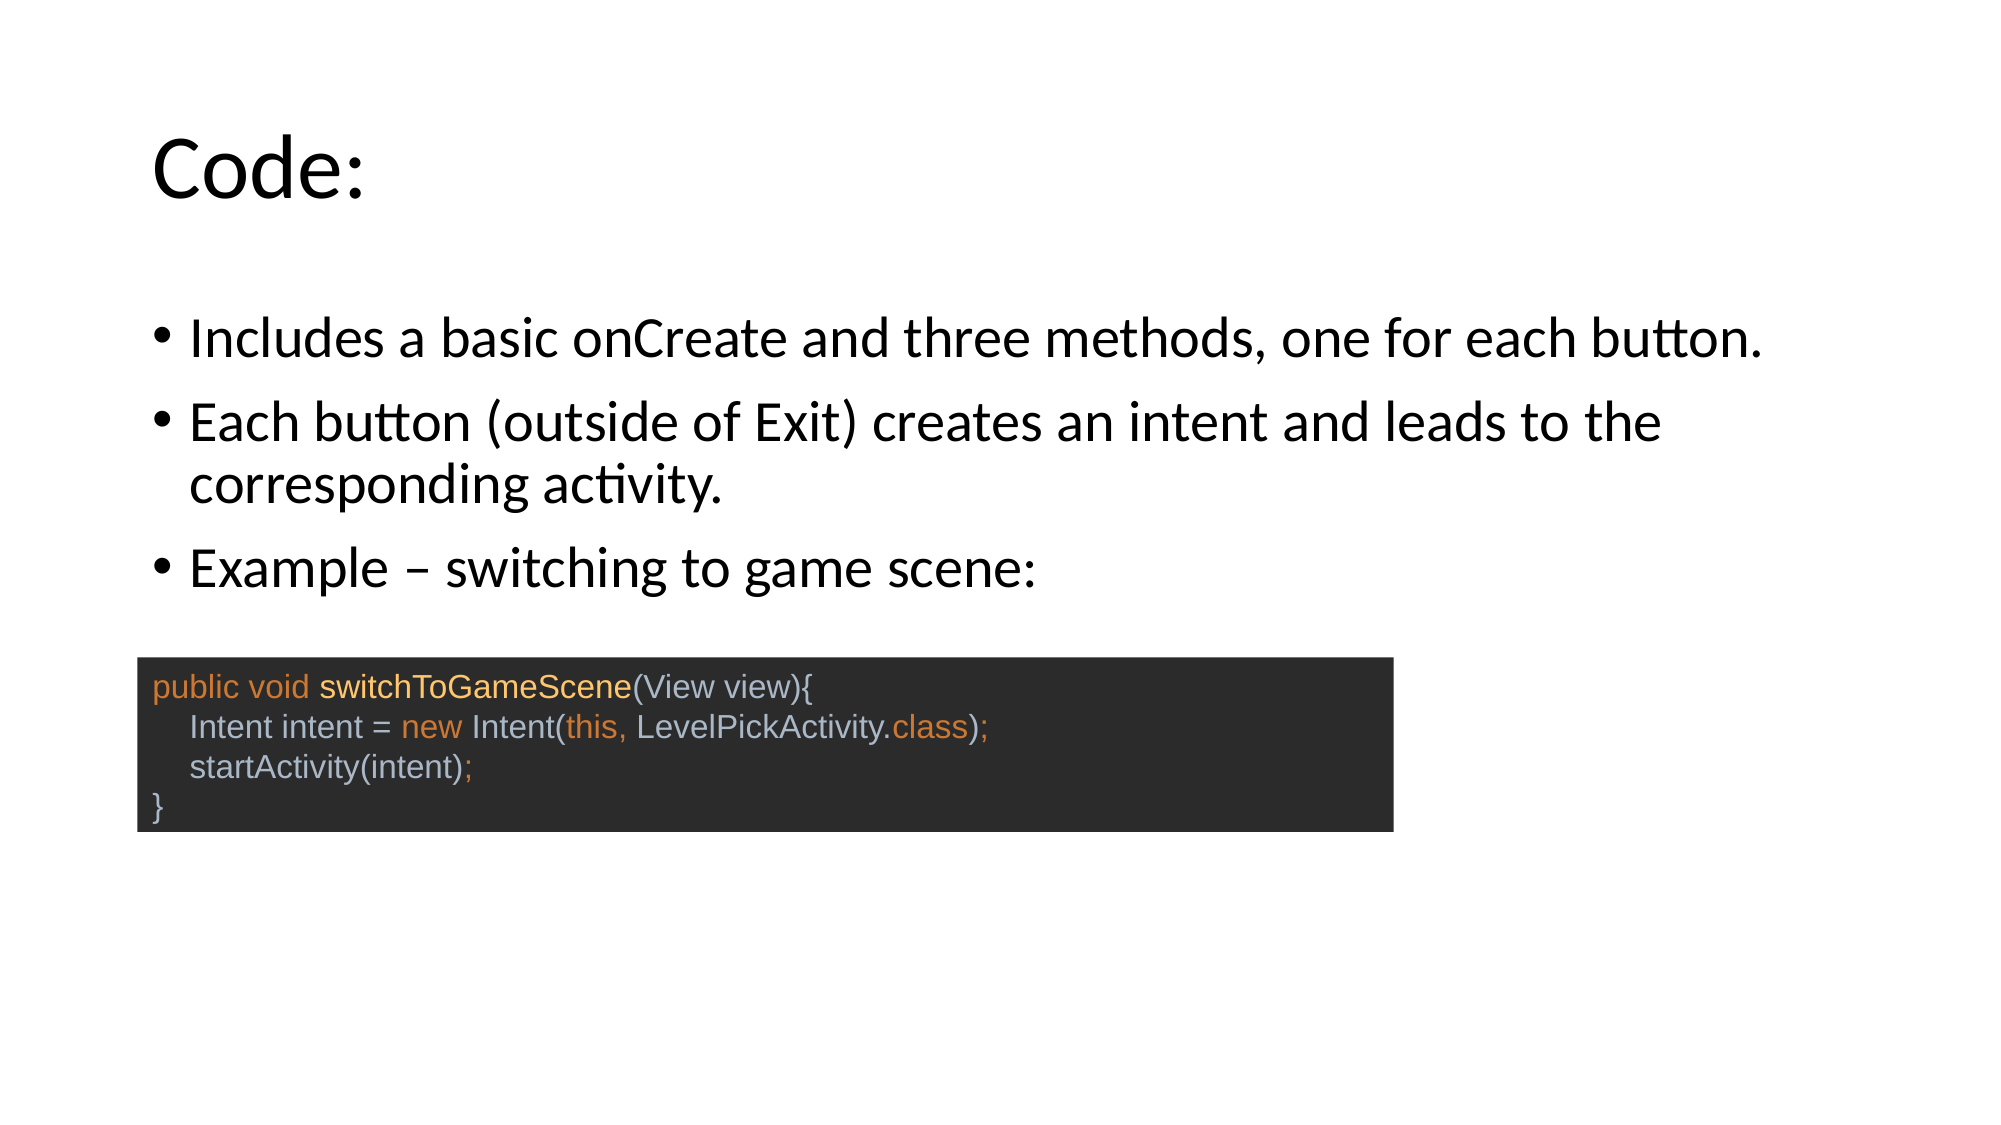

# Code:
Includes a basic onCreate and three methods, one for each button.
Each button (outside of Exit) creates an intent and leads to the corresponding activity.
Example – switching to game scene:

public void switchToGameScene(View view){
    Intent intent = new Intent(this, LevelPickActivity.class);
    startActivity(intent);
}